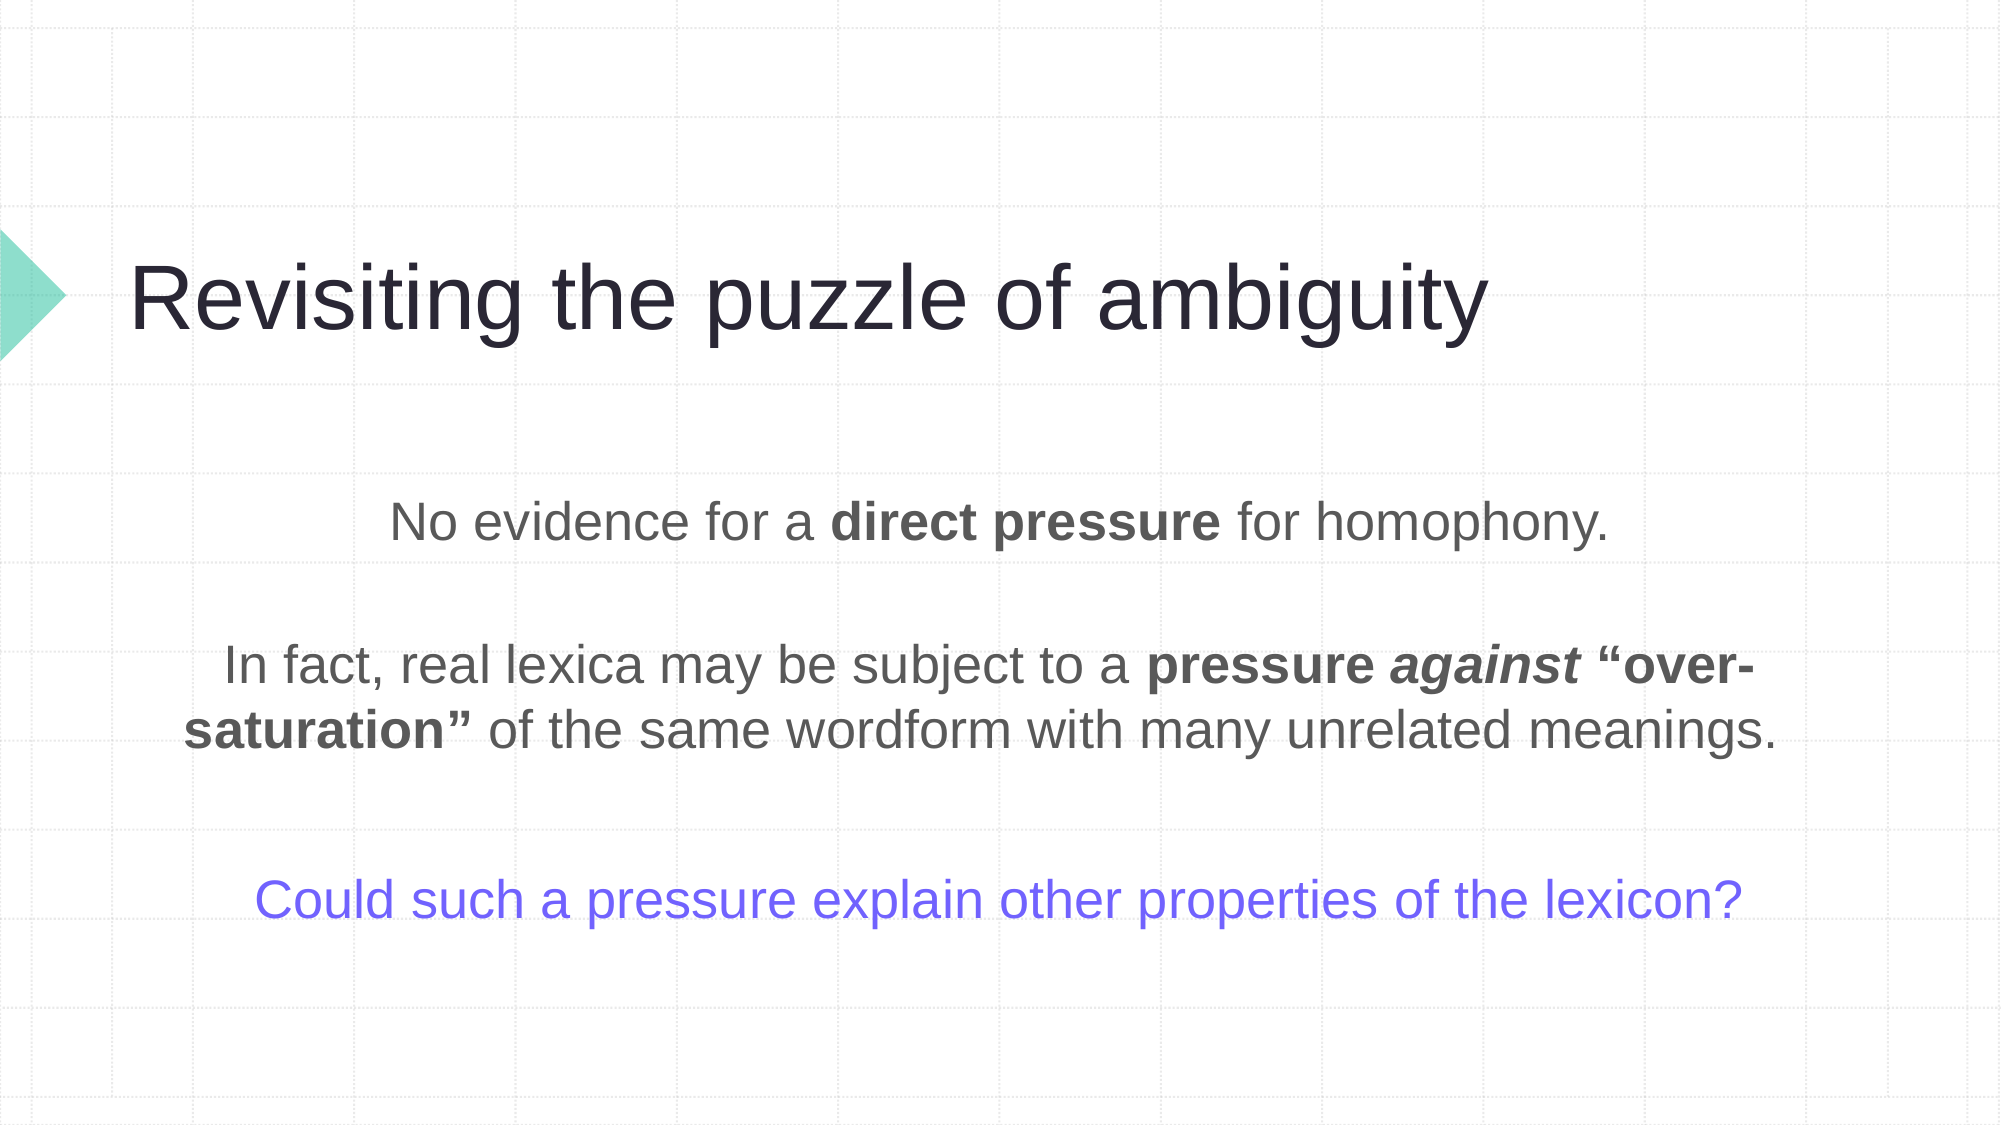

# Revisiting the puzzle of ambiguity
No evidence for a direct pressure for homophony.
In fact, real lexica may be subject to a pressure against “over-saturation” of the same wordform with many unrelated meanings.
Could such a pressure explain other properties of the lexicon?